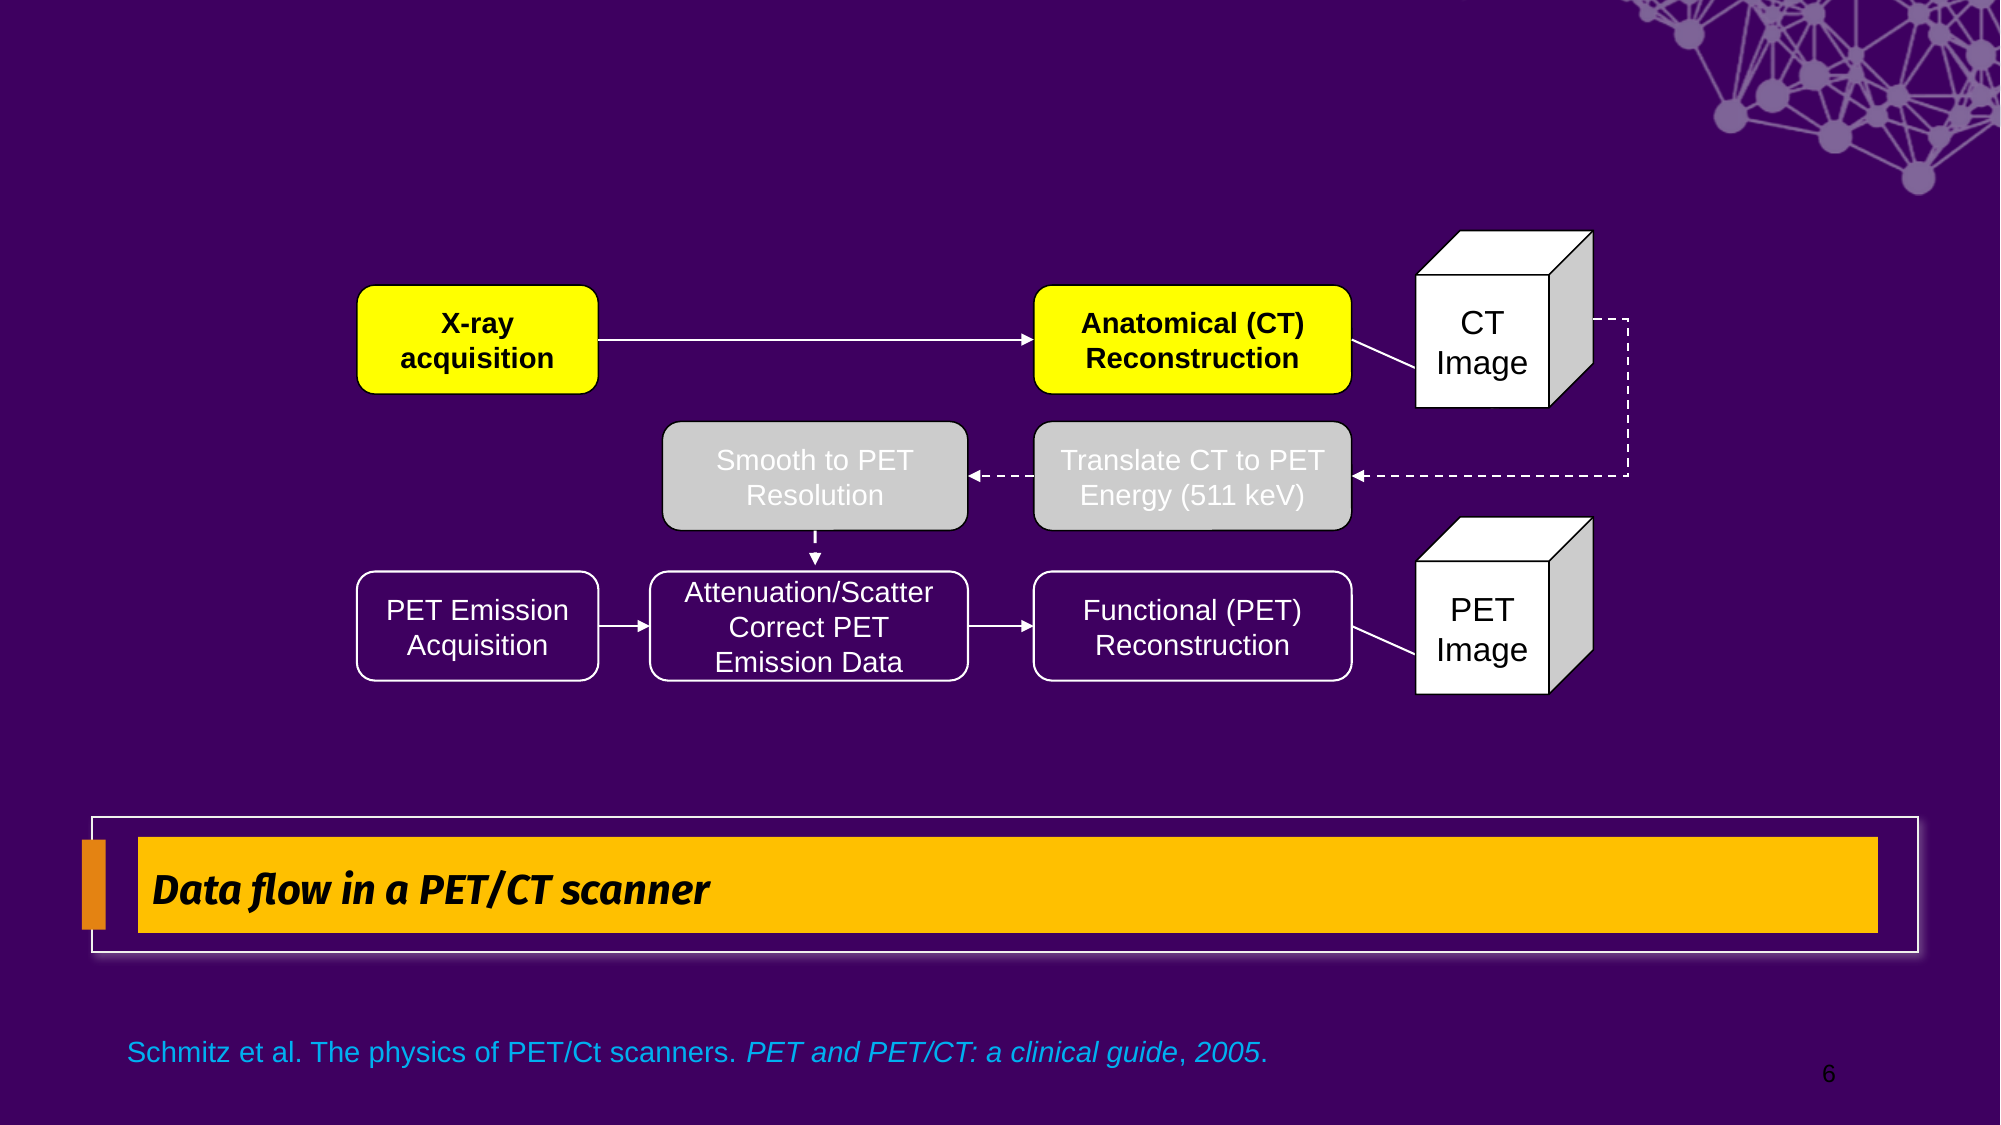

CT Image
X-ray acquisition
Anatomical (CT) Reconstruction
Smooth to PET Resolution
Translate CT to PET Energy (511 keV)
PET Image
PET Emission Acquisition
Attenuation/Scatter Correct PET Emission Data
Functional (PET) Reconstruction
Data flow in a PET/CT scanner
Schmitz et al. The physics of PET/Ct scanners. PET and PET/CT: a clinical guide, 2005.
6